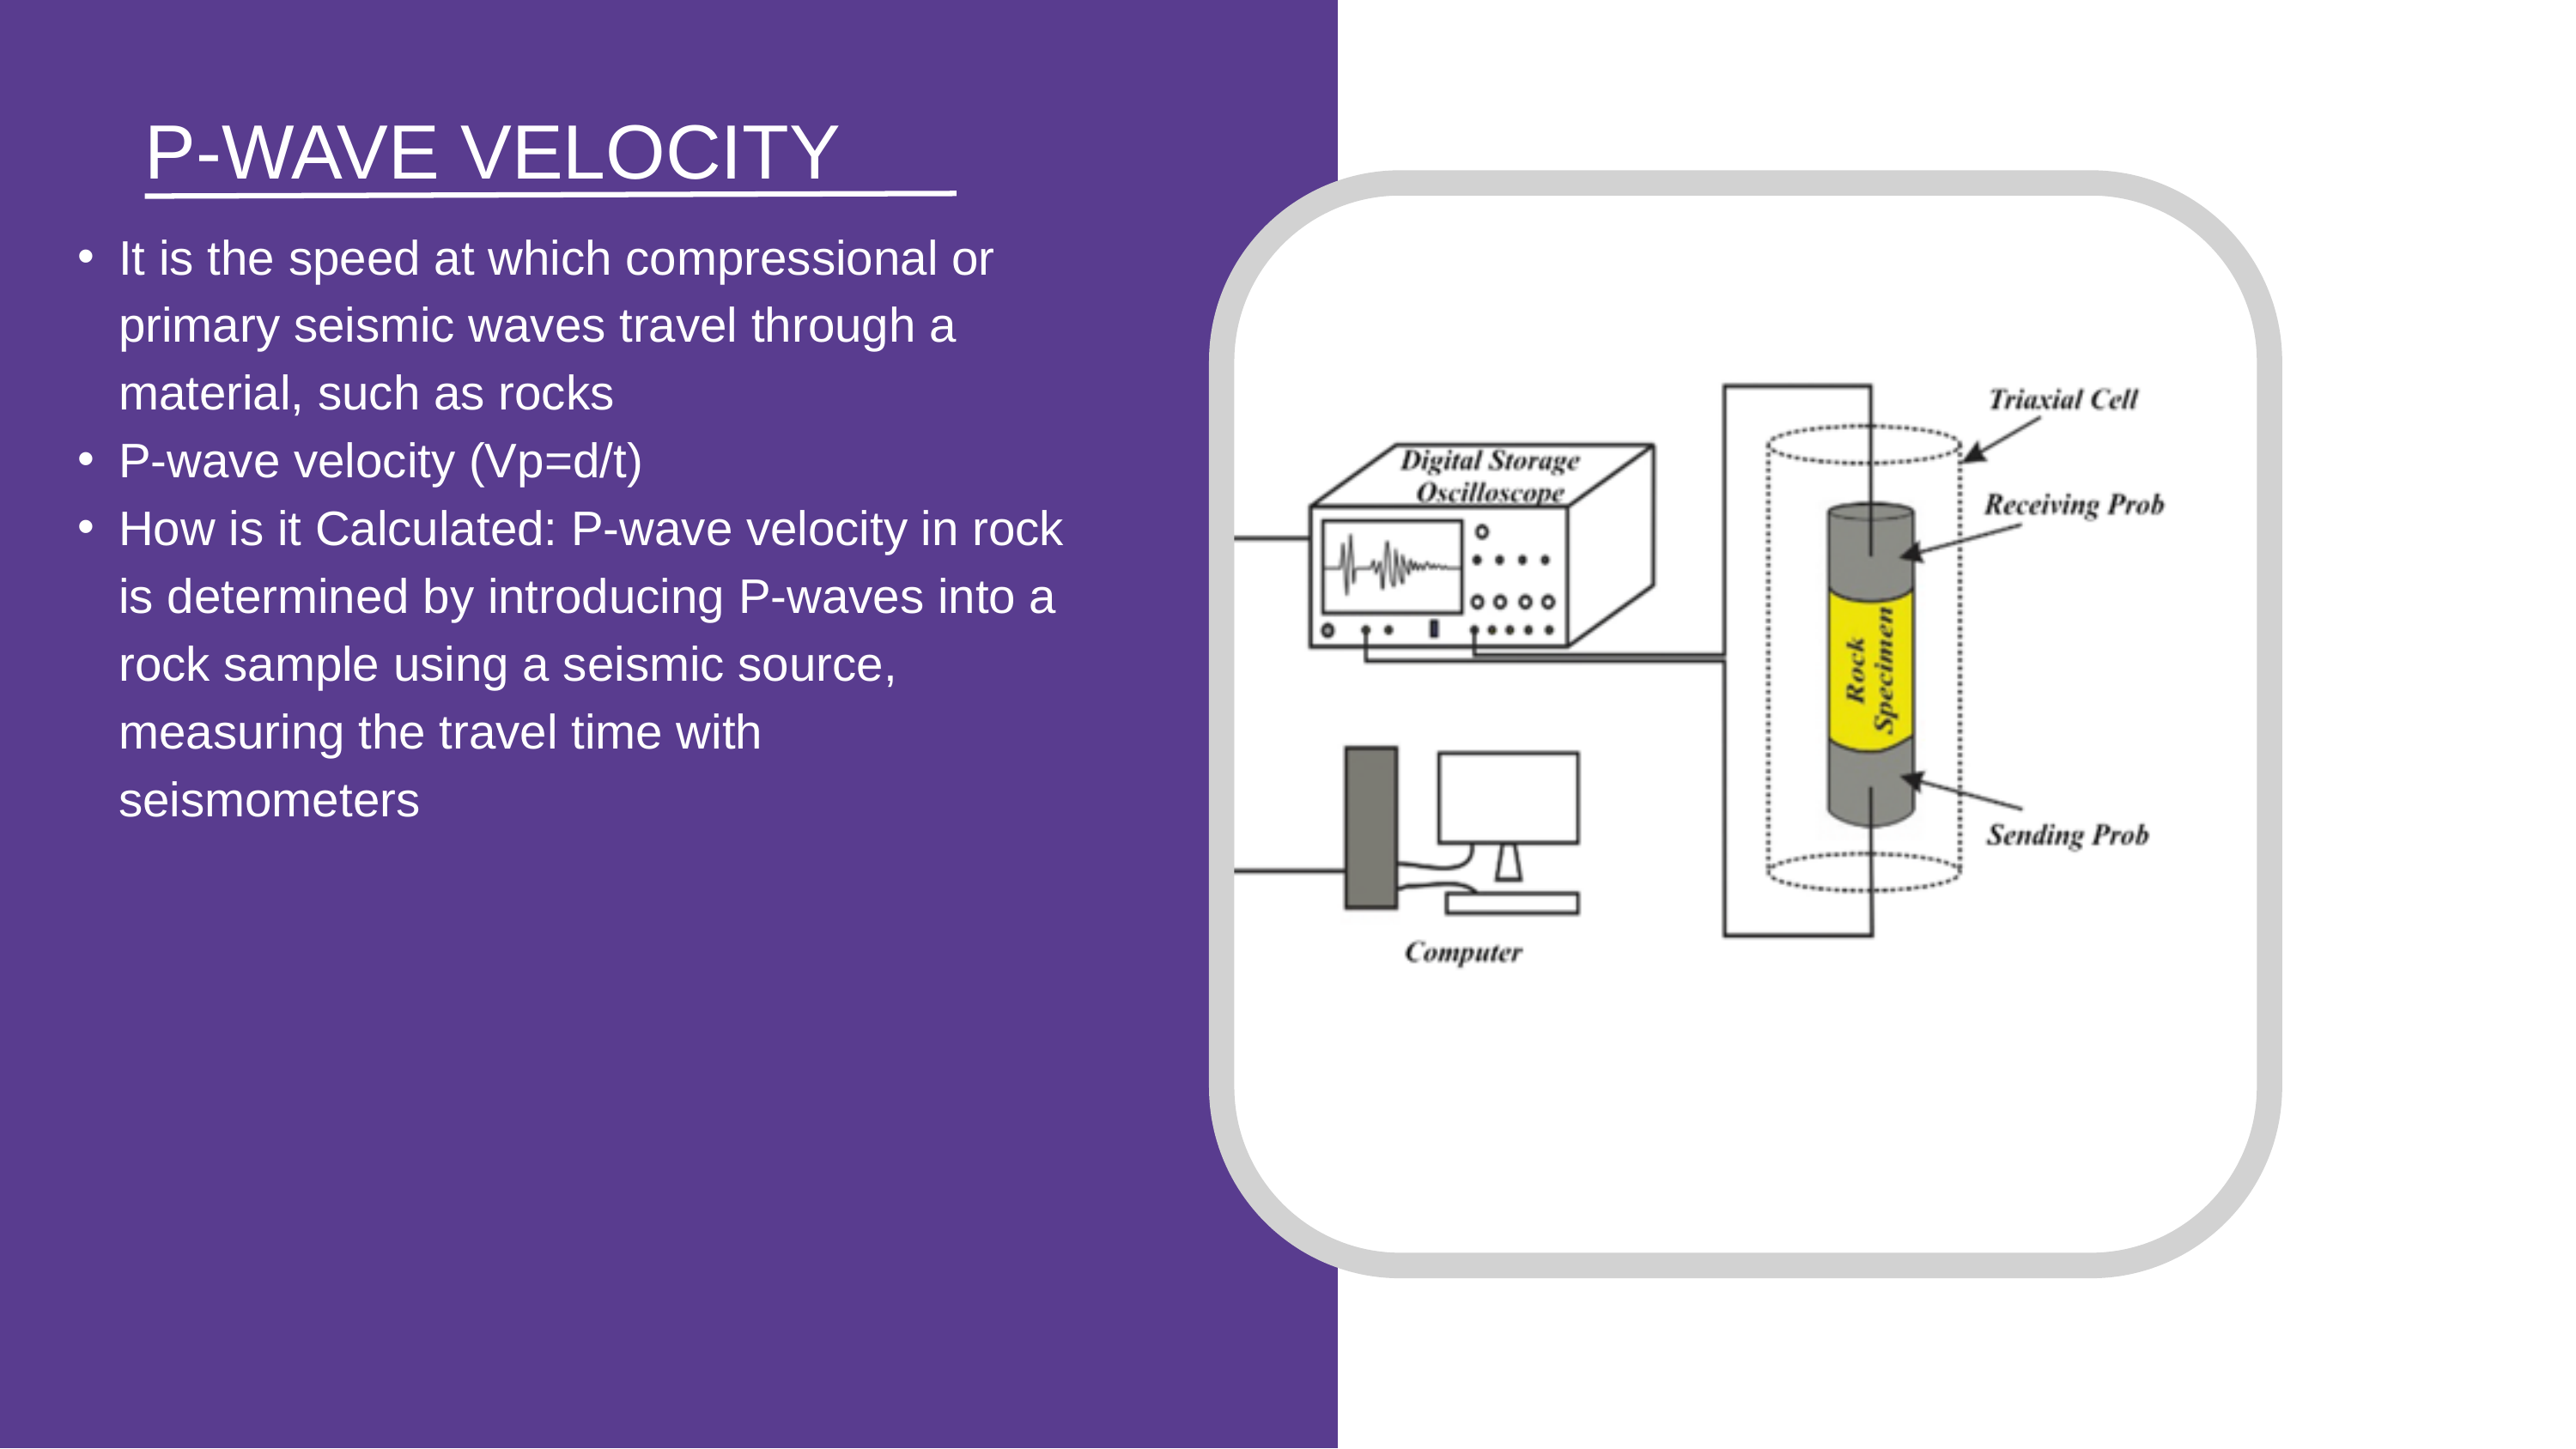

P-WAVE VELOCITY

It is the speed at which compressional or primary seismic waves travel through a material, such as rocks
P-wave velocity (Vp=d/t)​
How is it Calculated: P-wave velocity in rock is determined by introducing P-waves into a rock sample using a seismic source, measuring the travel time with seismometers